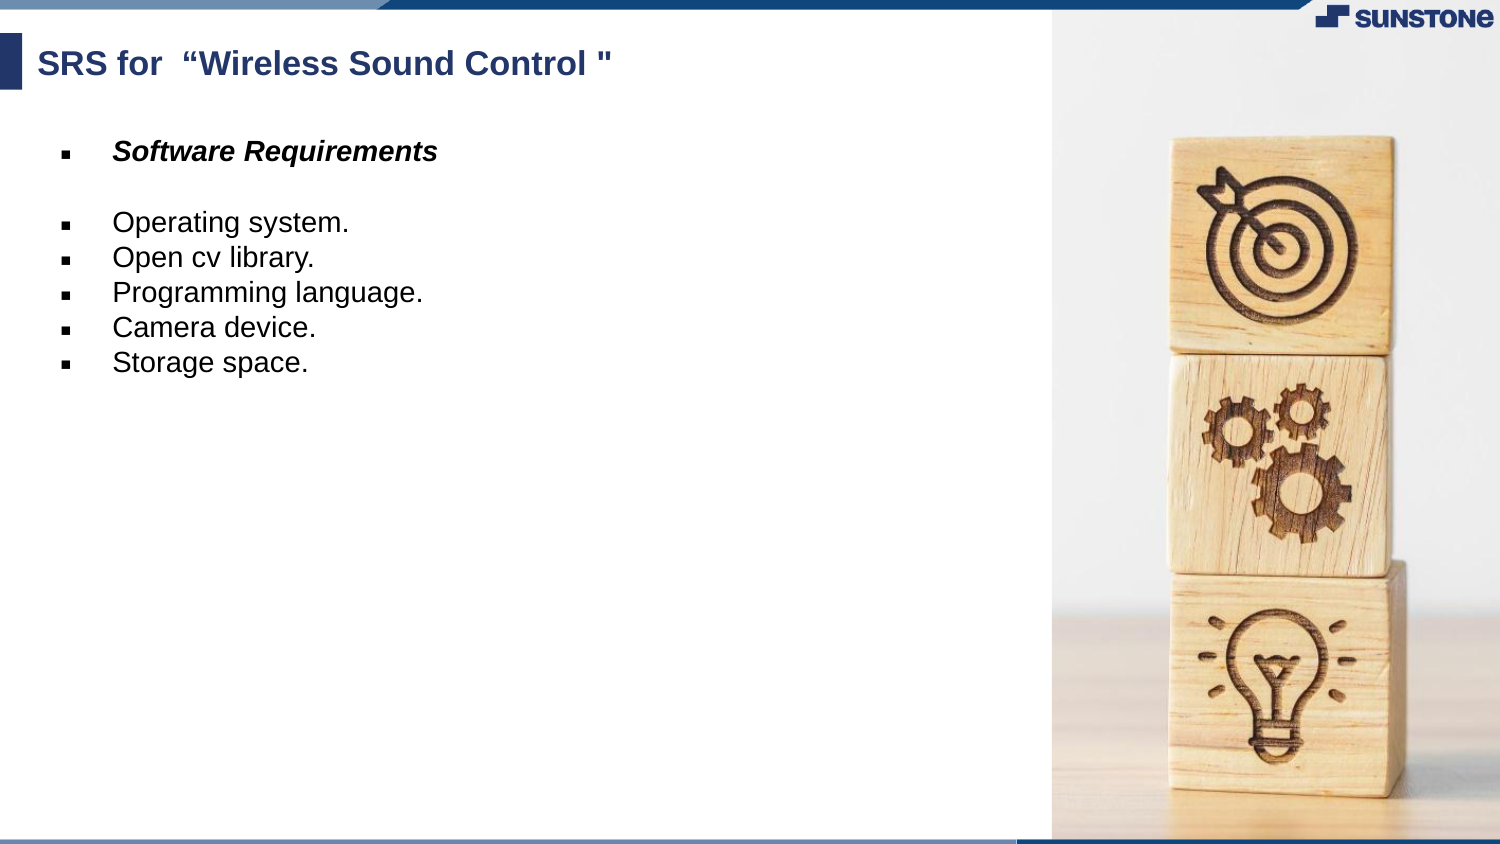

# SRS for  “Wireless Sound Control "
Software Requirements
Operating system.
Open cv library.
Programming language.
Camera device.
Storage space.